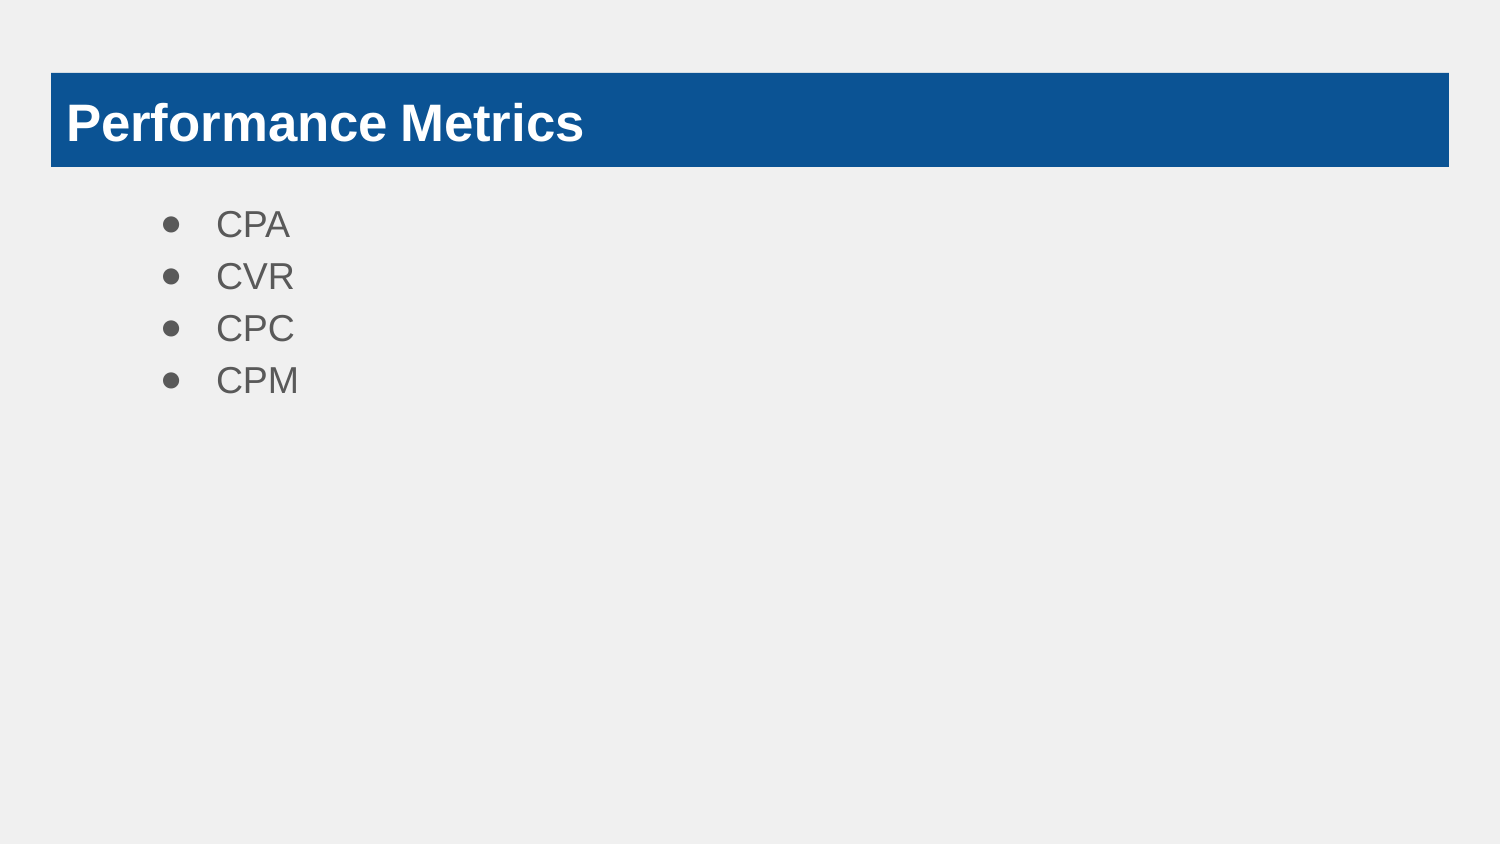

# Performance Metrics
CPA
CVR
CPC
CPM